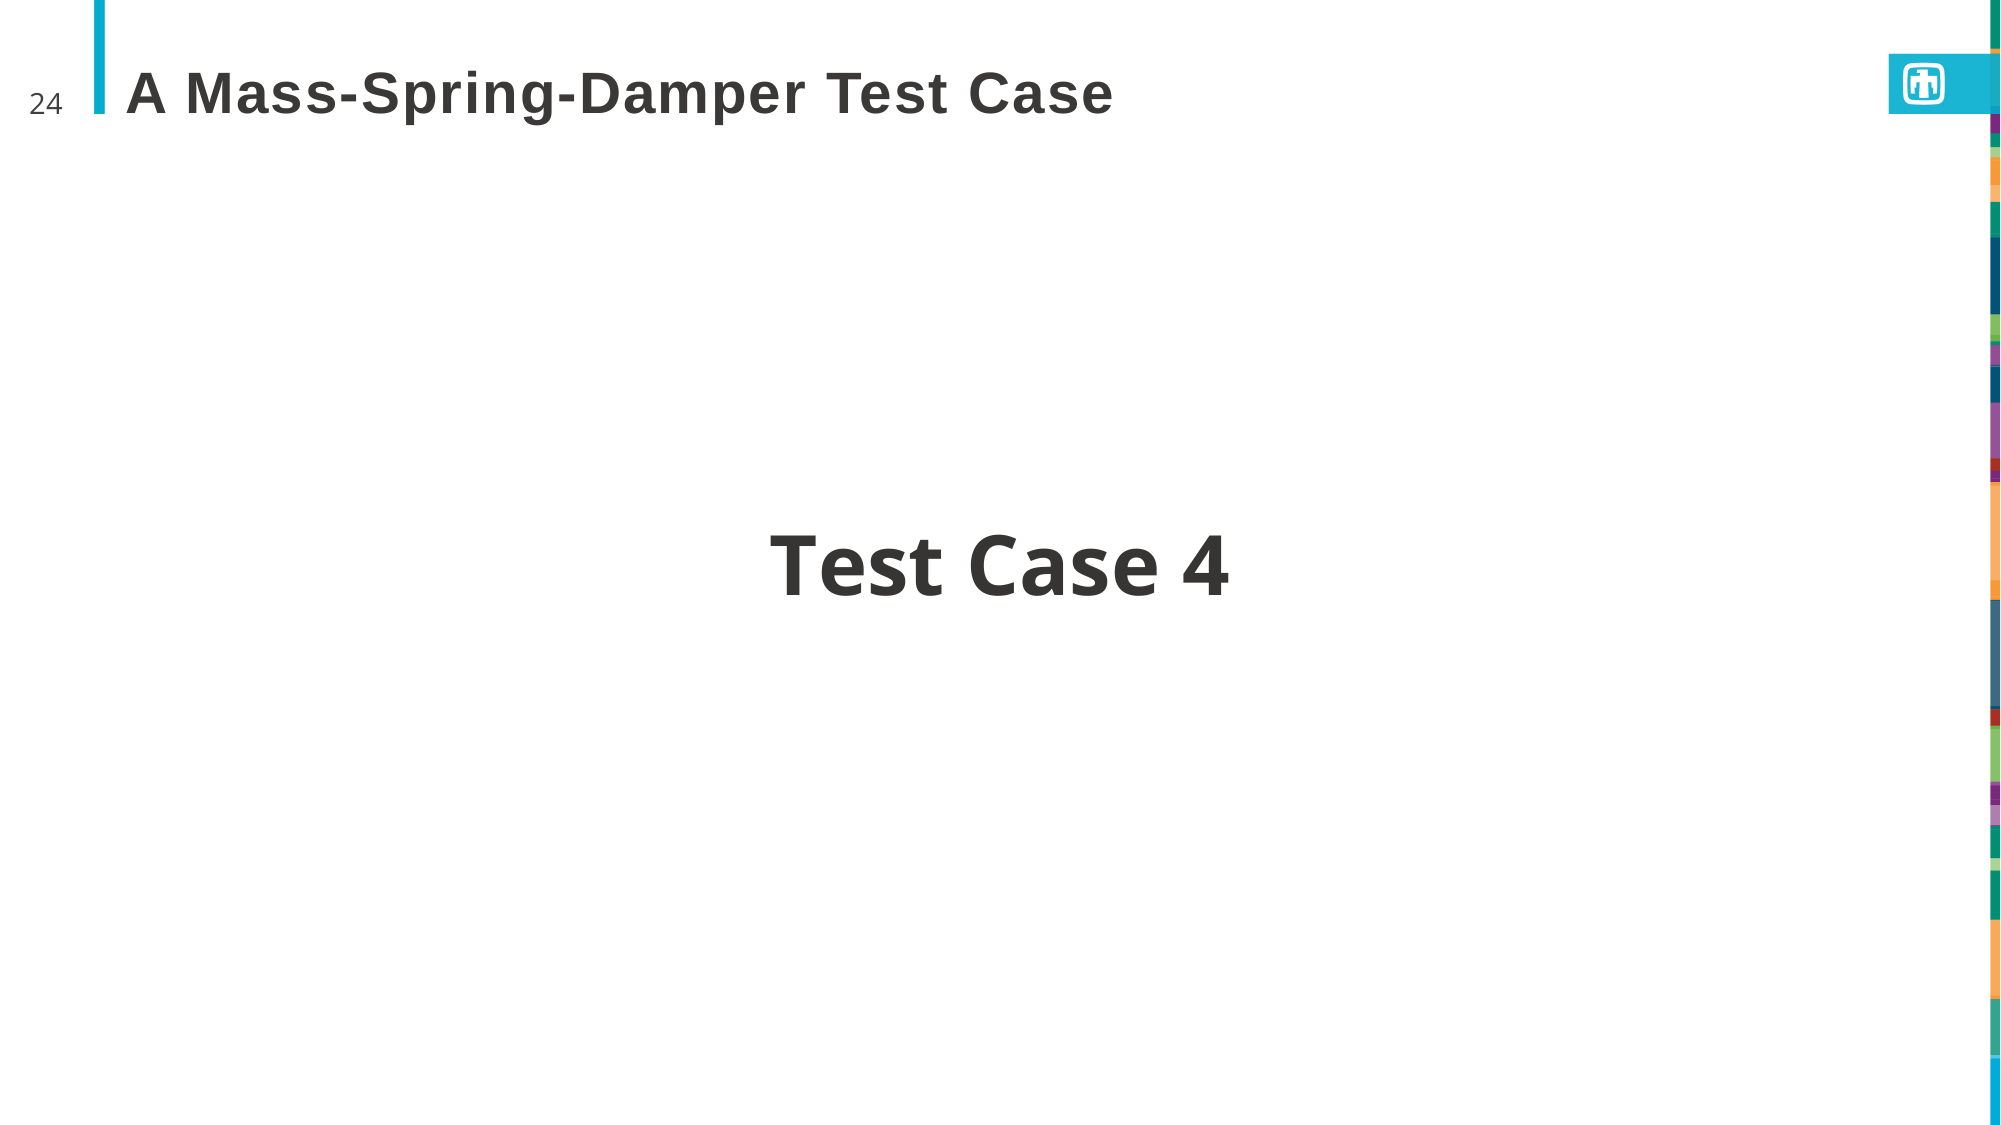

24
# A Mass-Spring-Damper Test Case
Test Case 4